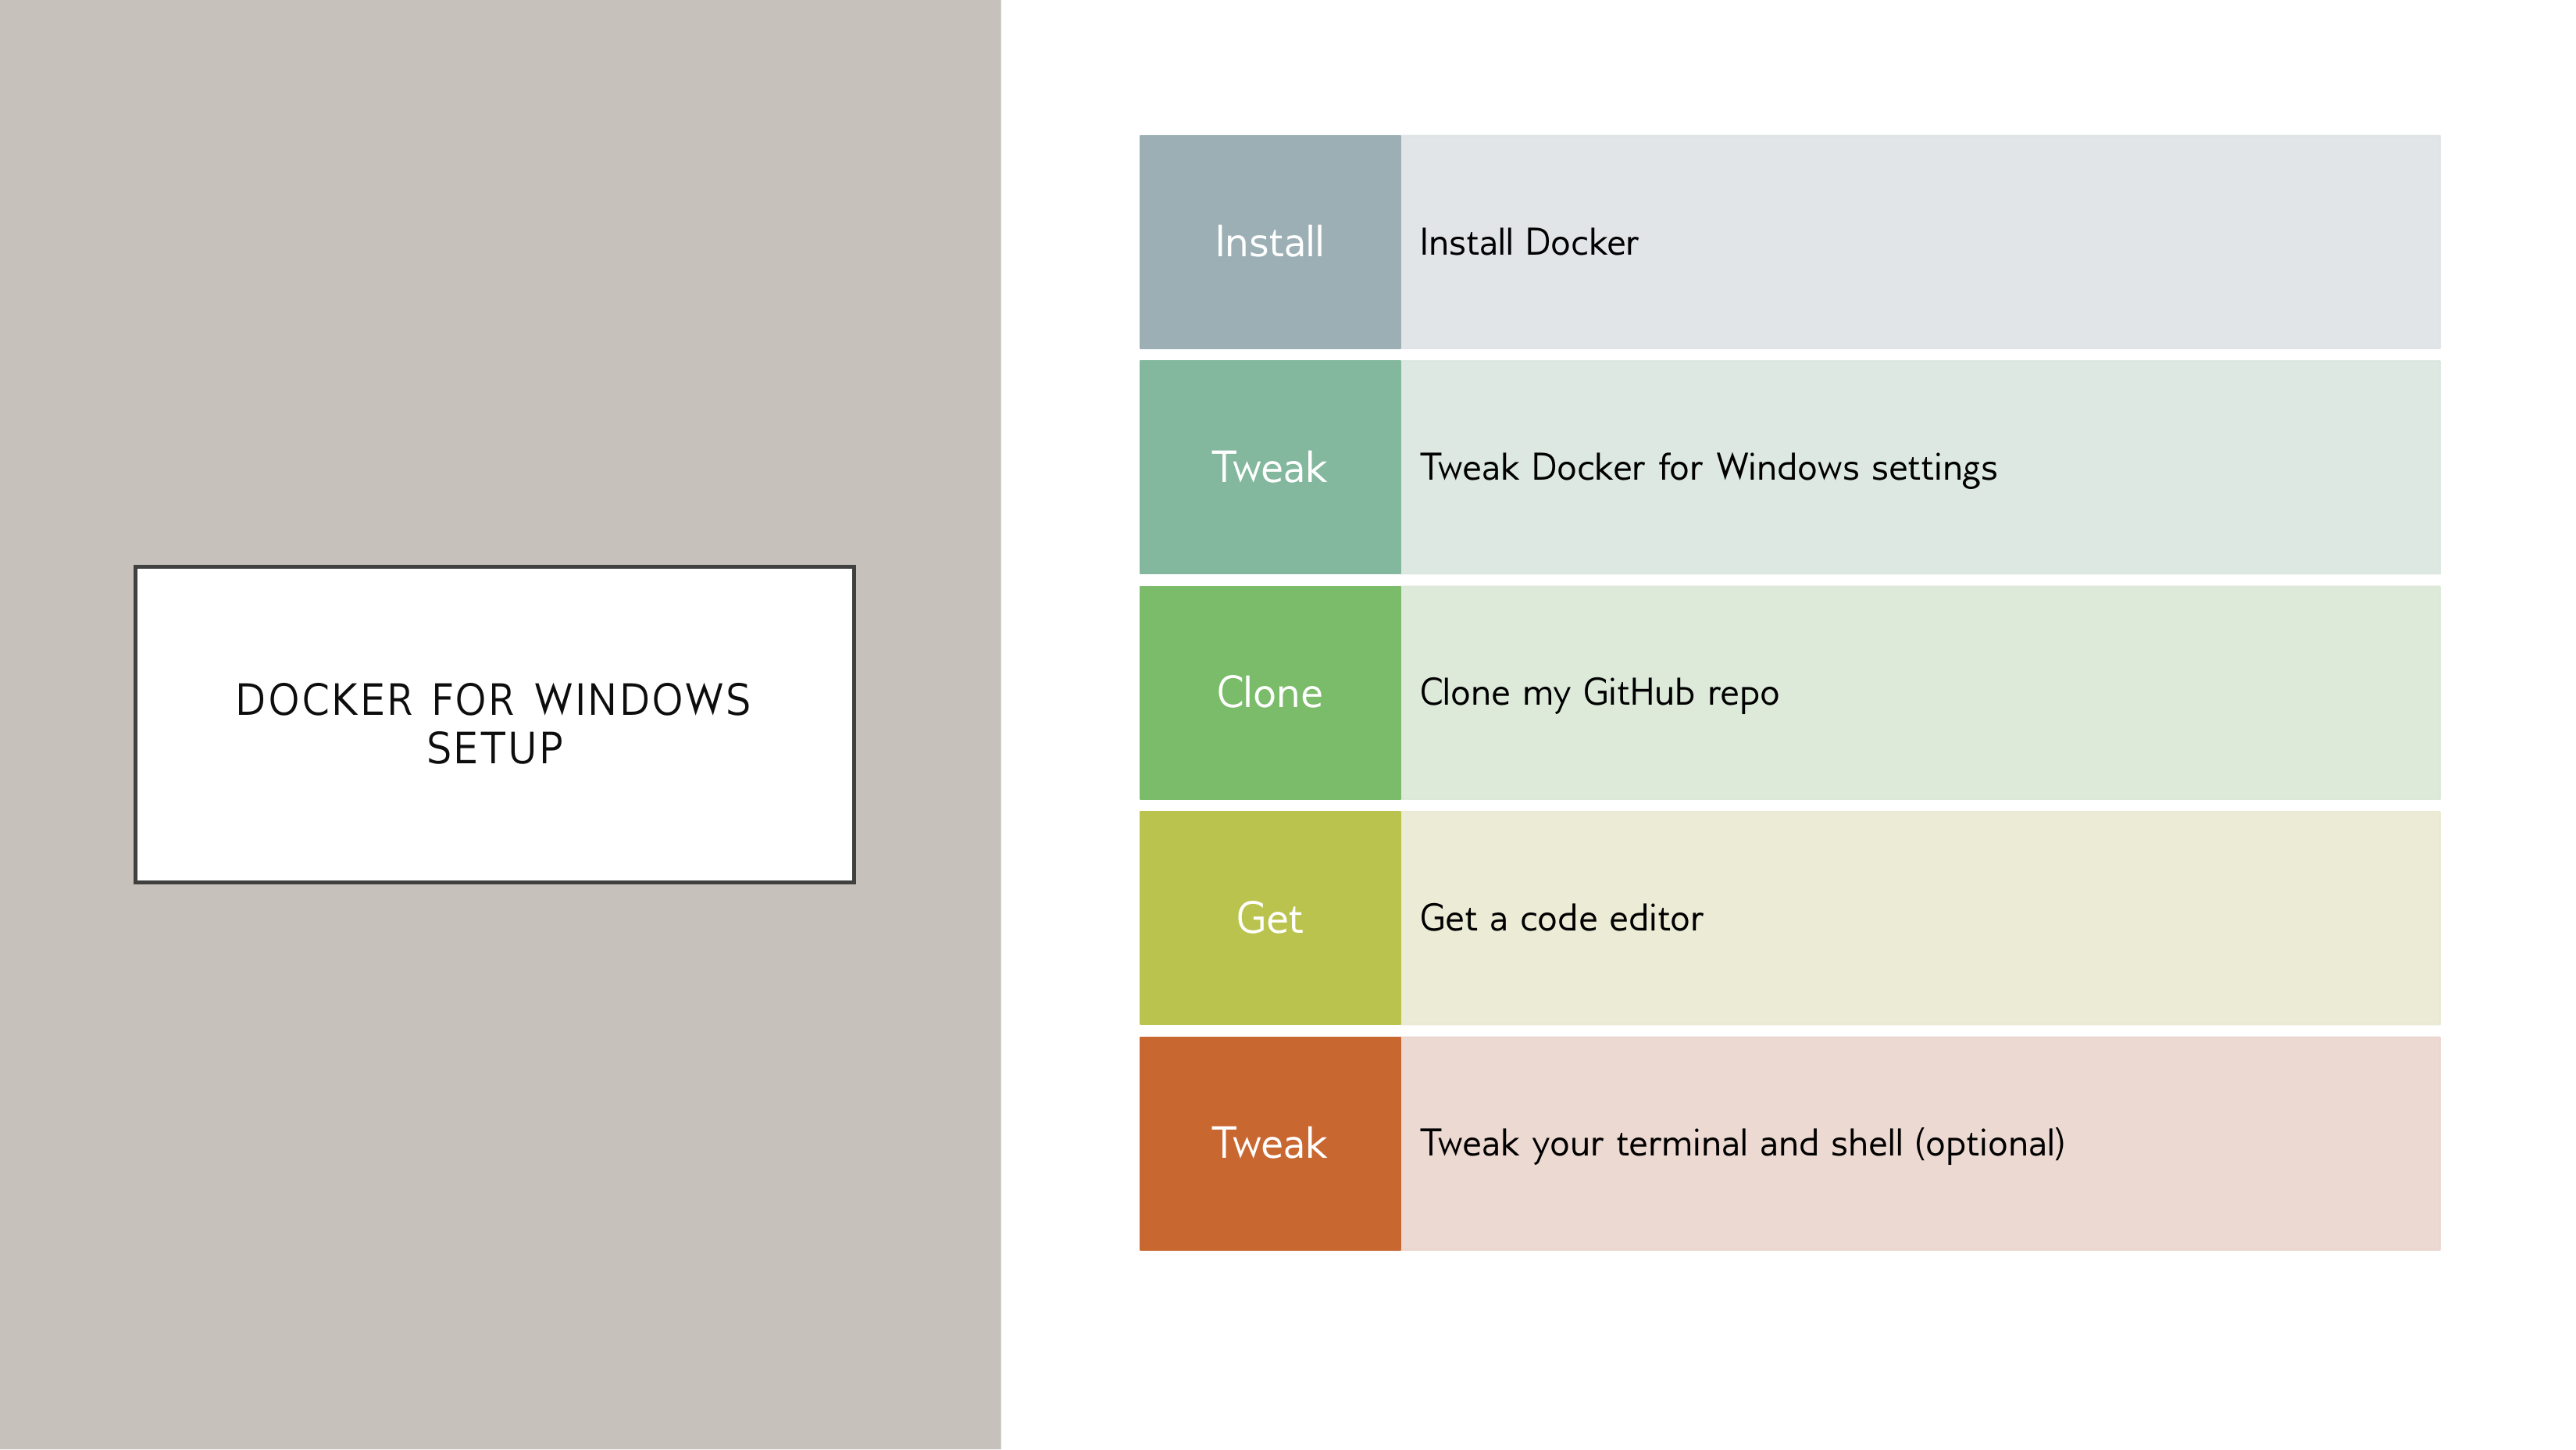

Install Docker
Install
Tweak Docker for Windows settings
Tweak
Clone my GitHub repo
Clone
Get a code editor
Get
Tweak your terminal and shell (optional)
Tweak
Docker for Windows Setup